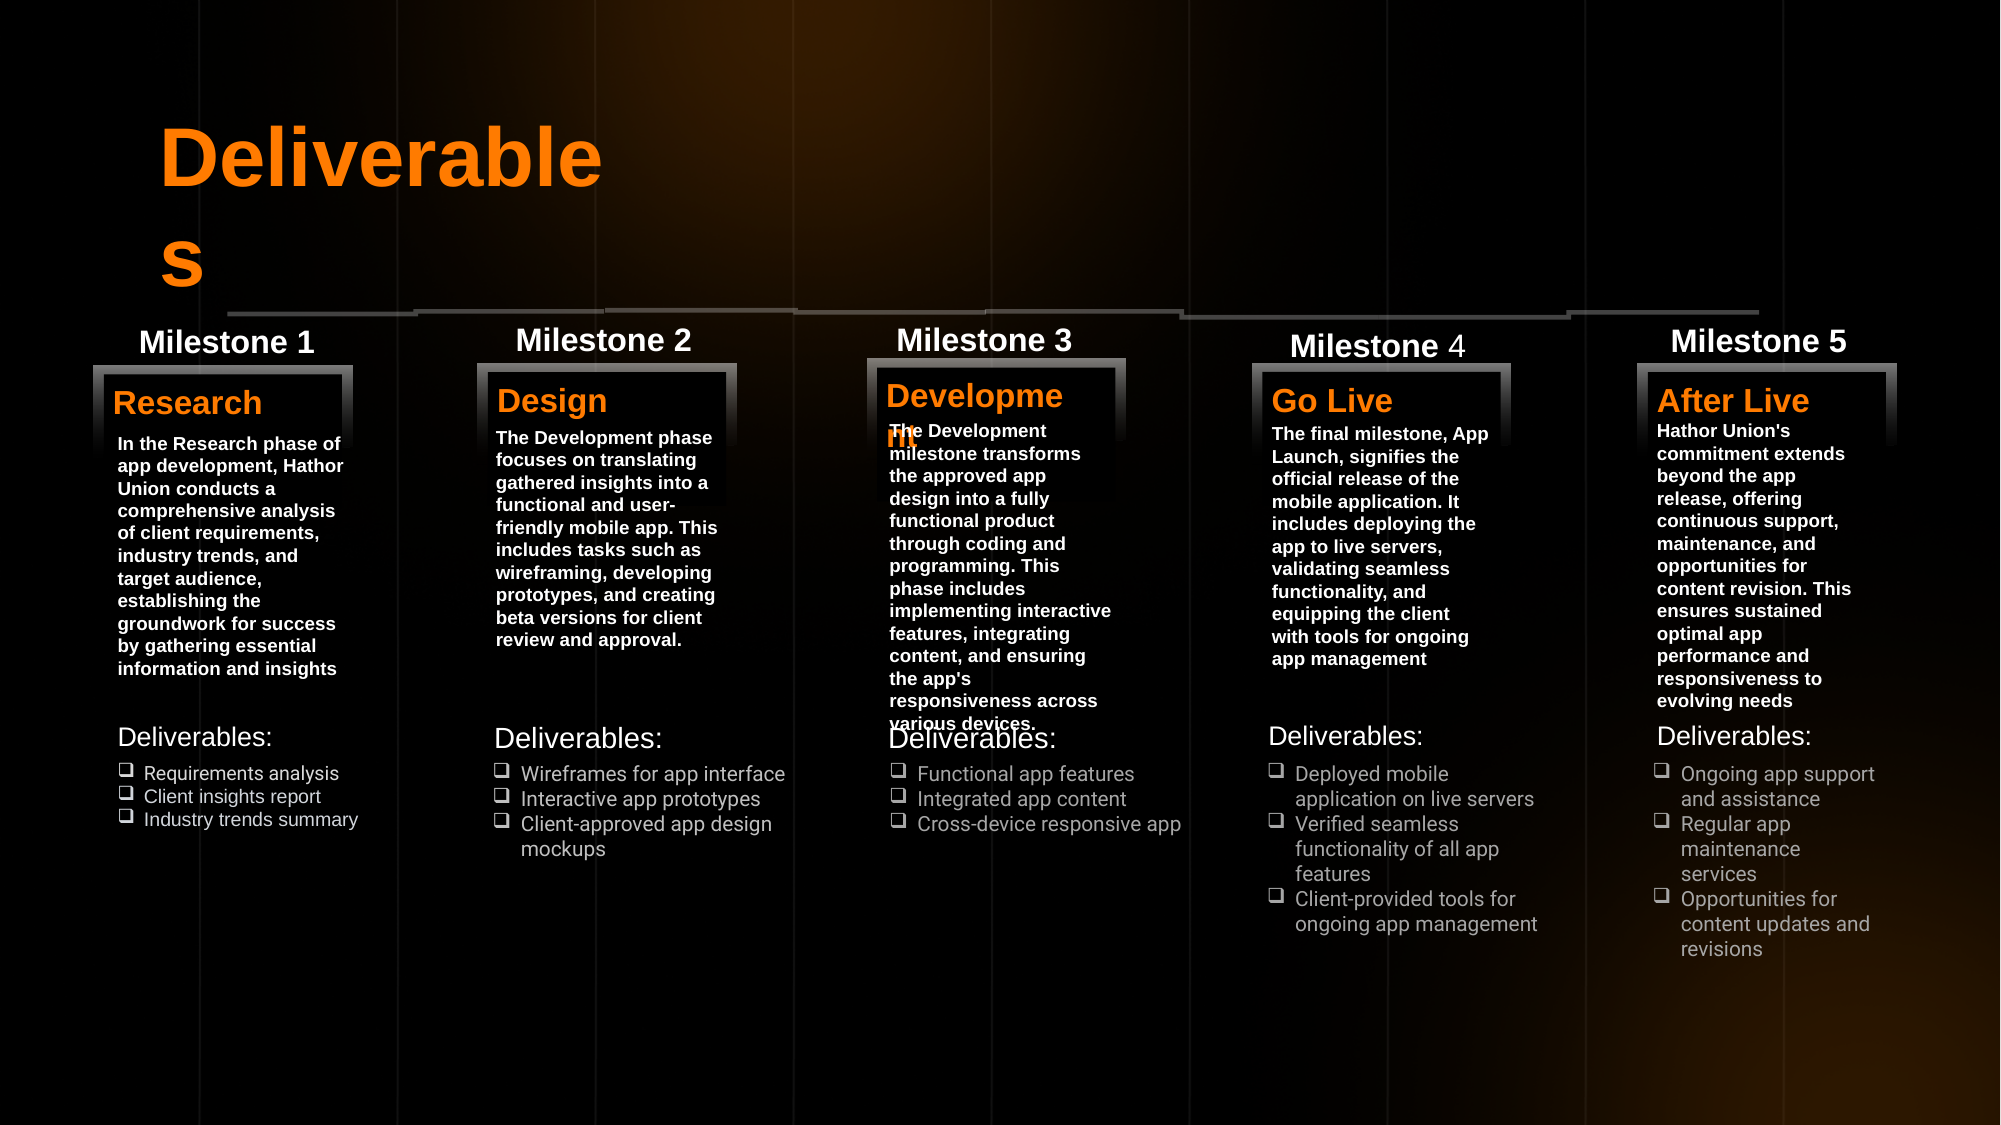

Deliverables
Milestone 2
The Development phase focuses on translating gathered insights into a functional and user-friendly mobile app. This includes tasks such as wireframing, developing prototypes, and creating beta versions for client review and approval.
Deliverables:
Wireframes for app interface
Interactive app prototypes
Client-approved app design mockups
Milestone 3
The Development milestone transforms the approved app design into a fully functional product through coding and programming. This phase includes implementing interactive features, integrating content, and ensuring the app's responsiveness across various devices.
Deliverables:
Functional app features
Integrated app content
Cross-device responsive app
Milestone 5
Hathor Union's commitment extends beyond the app release, offering continuous support, maintenance, and opportunities for content revision. This ensures sustained optimal app performance and responsiveness to evolving needs
Deliverables:
Ongoing app support and assistance
Regular app maintenance services
Opportunities for content updates and revisions
Milestone 1
In the Research phase of app development, Hathor Union conducts a comprehensive analysis of client requirements, industry trends, and target audience, establishing the groundwork for success by gathering essential information and insights
Deliverables:
Requirements analysis
Client insights report
Industry trends summary
Milestone 4
The final milestone, App Launch, signifies the official release of the mobile application. It includes deploying the app to live servers, validating seamless functionality, and equipping the client with tools for ongoing app management
Deliverables:
Deployed mobile application on live servers
Verified seamless functionality of all app features
Client-provided tools for ongoing app management

Development

Go Live

Design

After Live

Research